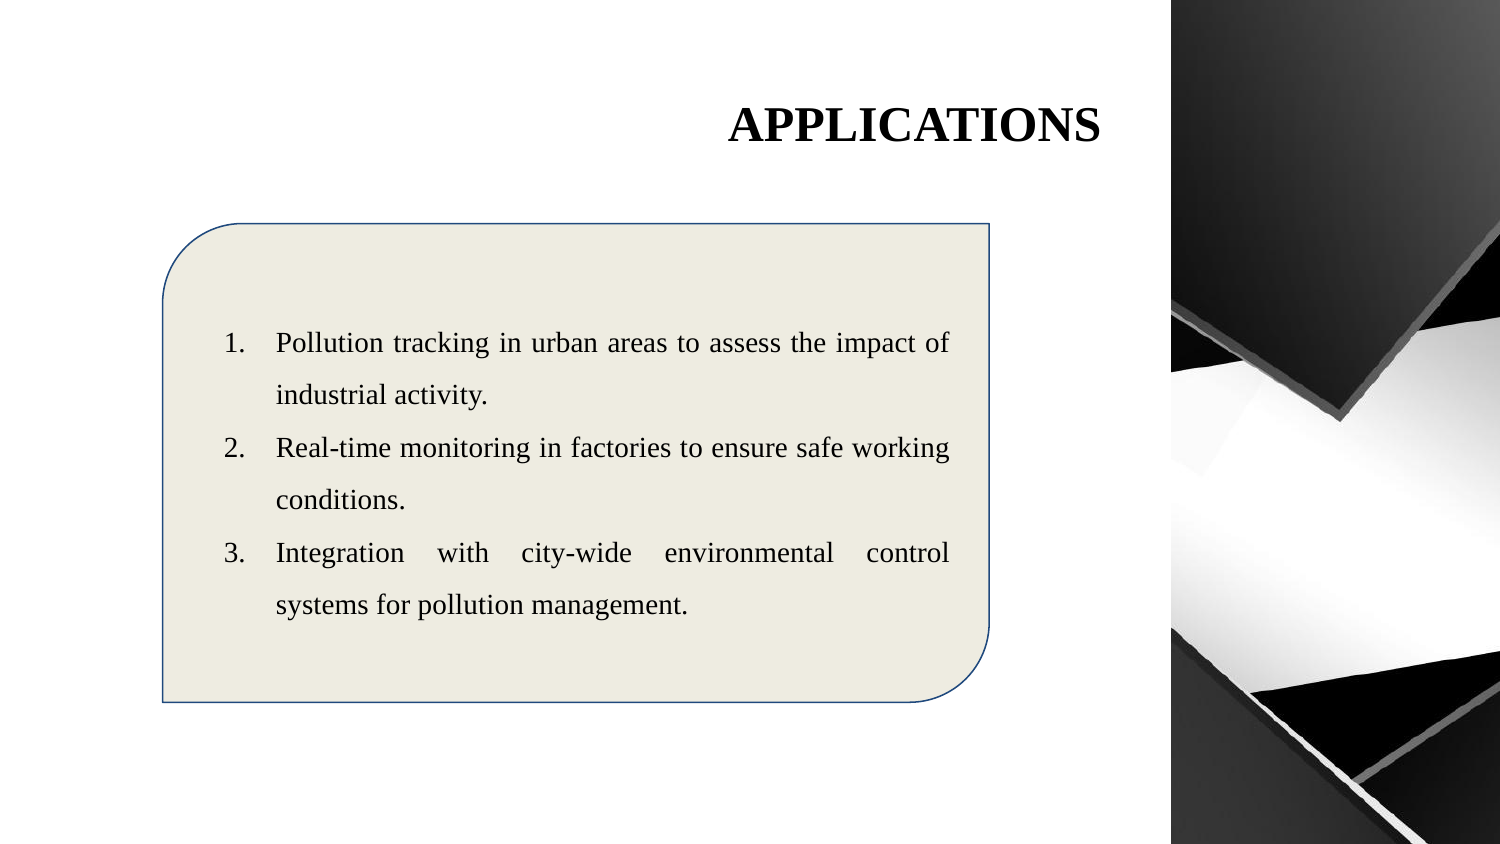

# APPLICATIONS
Pollution tracking in urban areas to assess the impact of industrial activity.
Real-time monitoring in factories to ensure safe working conditions.
Integration with city-wide environmental control systems for pollution management.